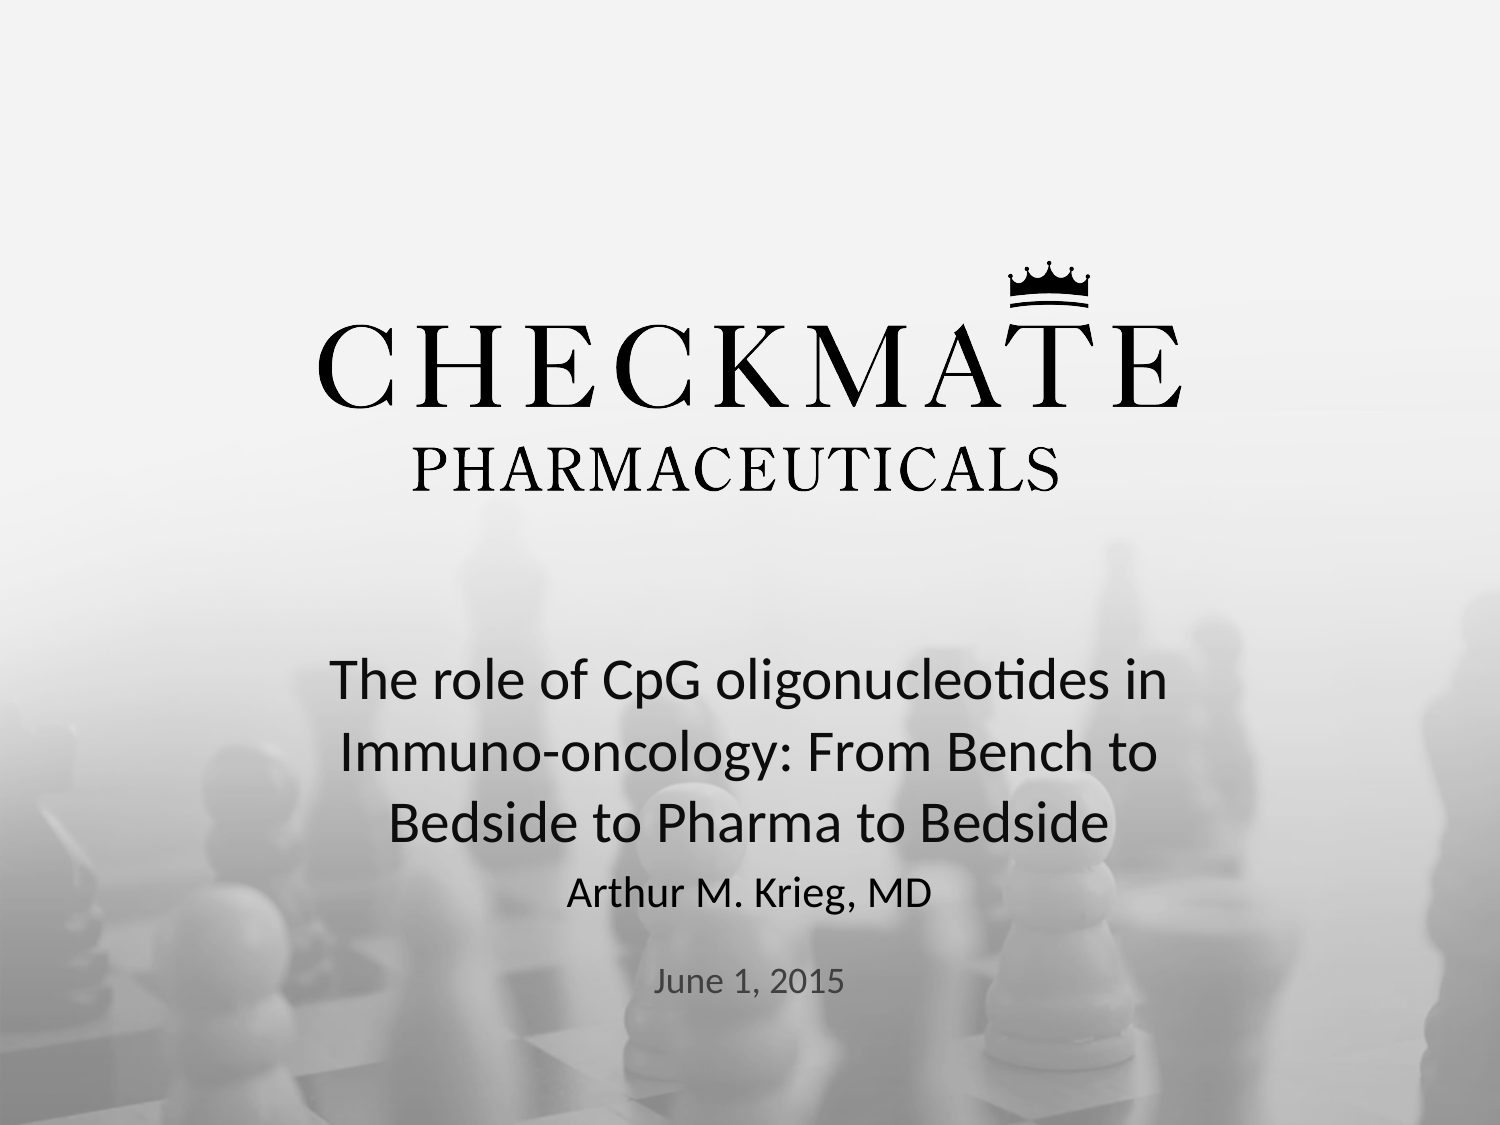

The role of CpG oligonucleotides in Immuno-oncology: From Bench to Bedside to Pharma to Bedside
Arthur M. Krieg, MD

June 1, 2015